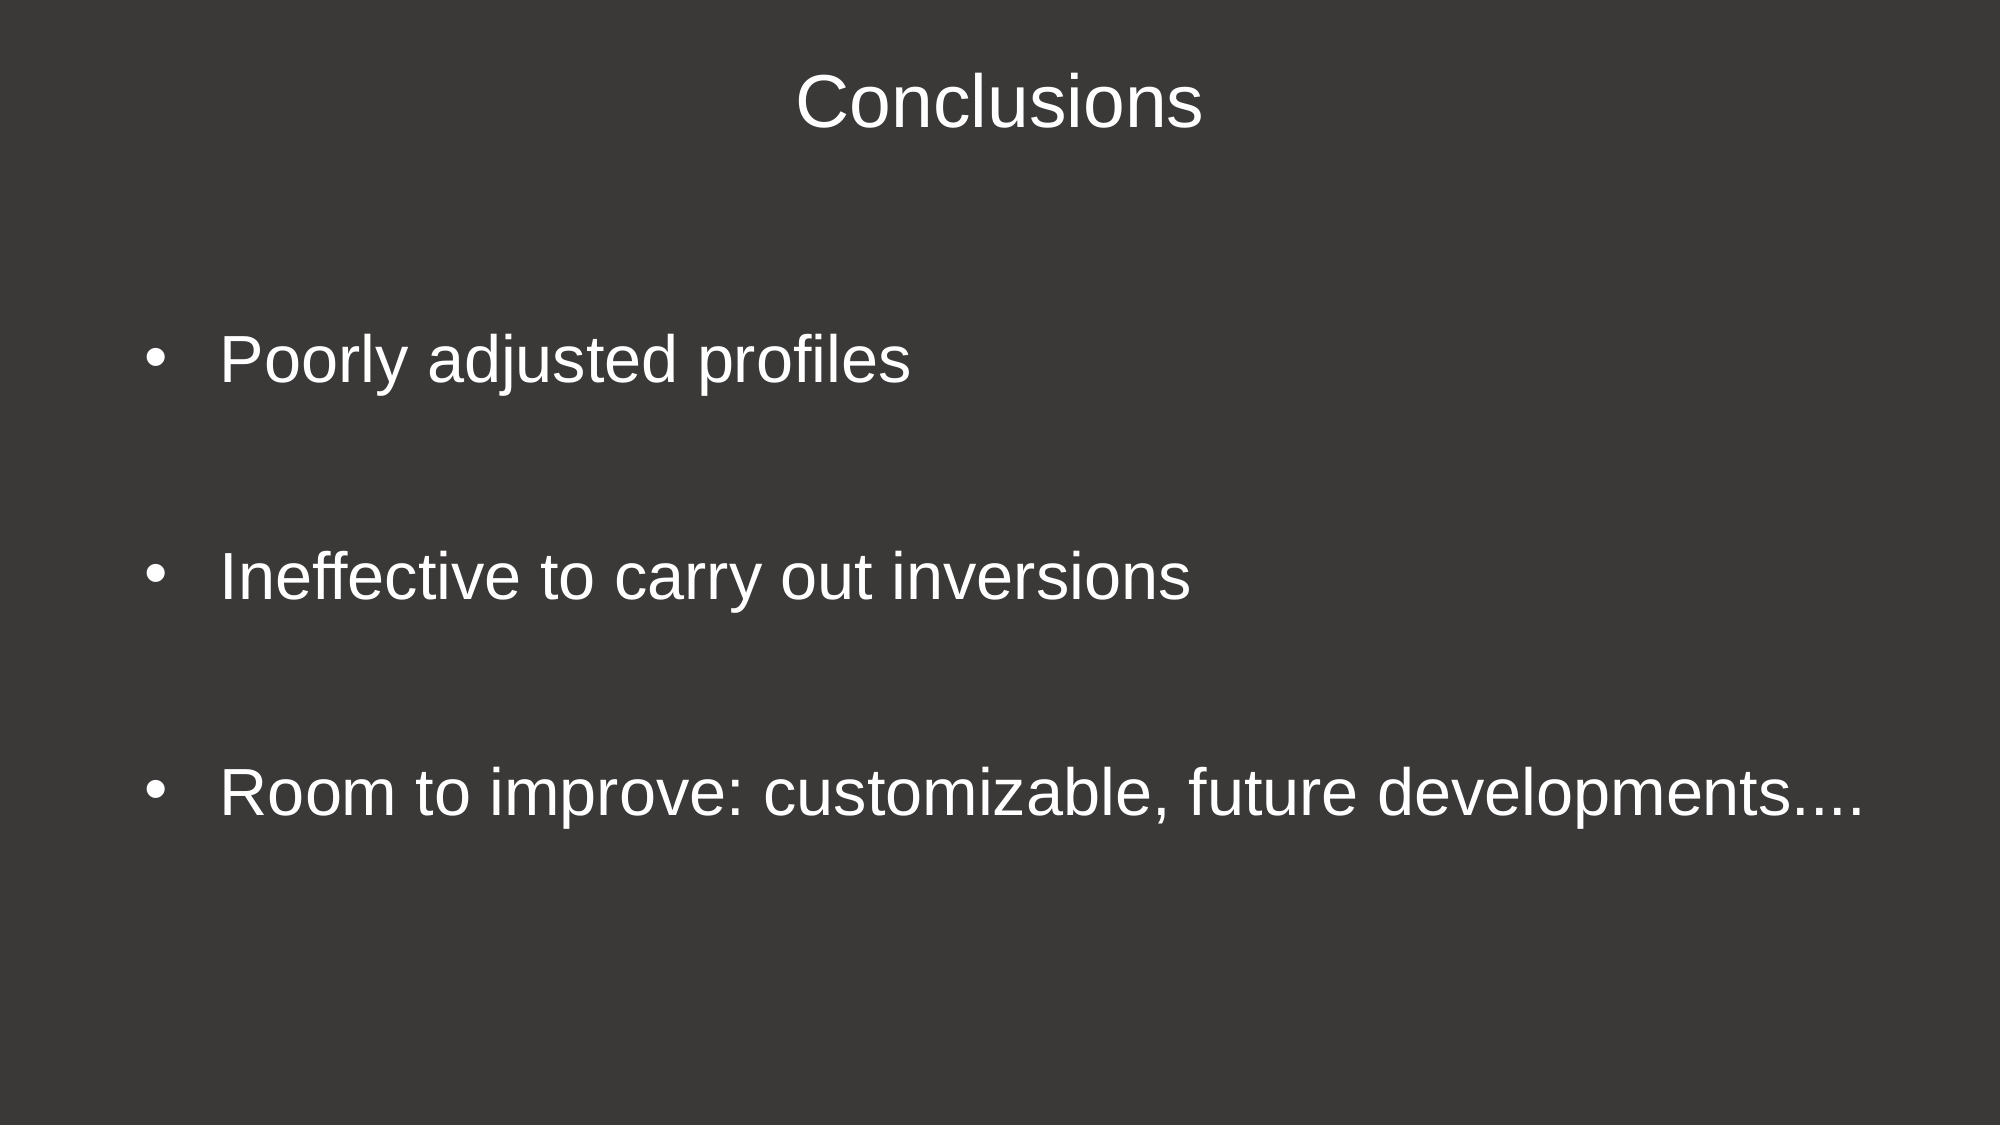

Conclusions
Poorly adjusted profiles
Ineffective to carry out inversions
Room to improve: customizable, future developments....